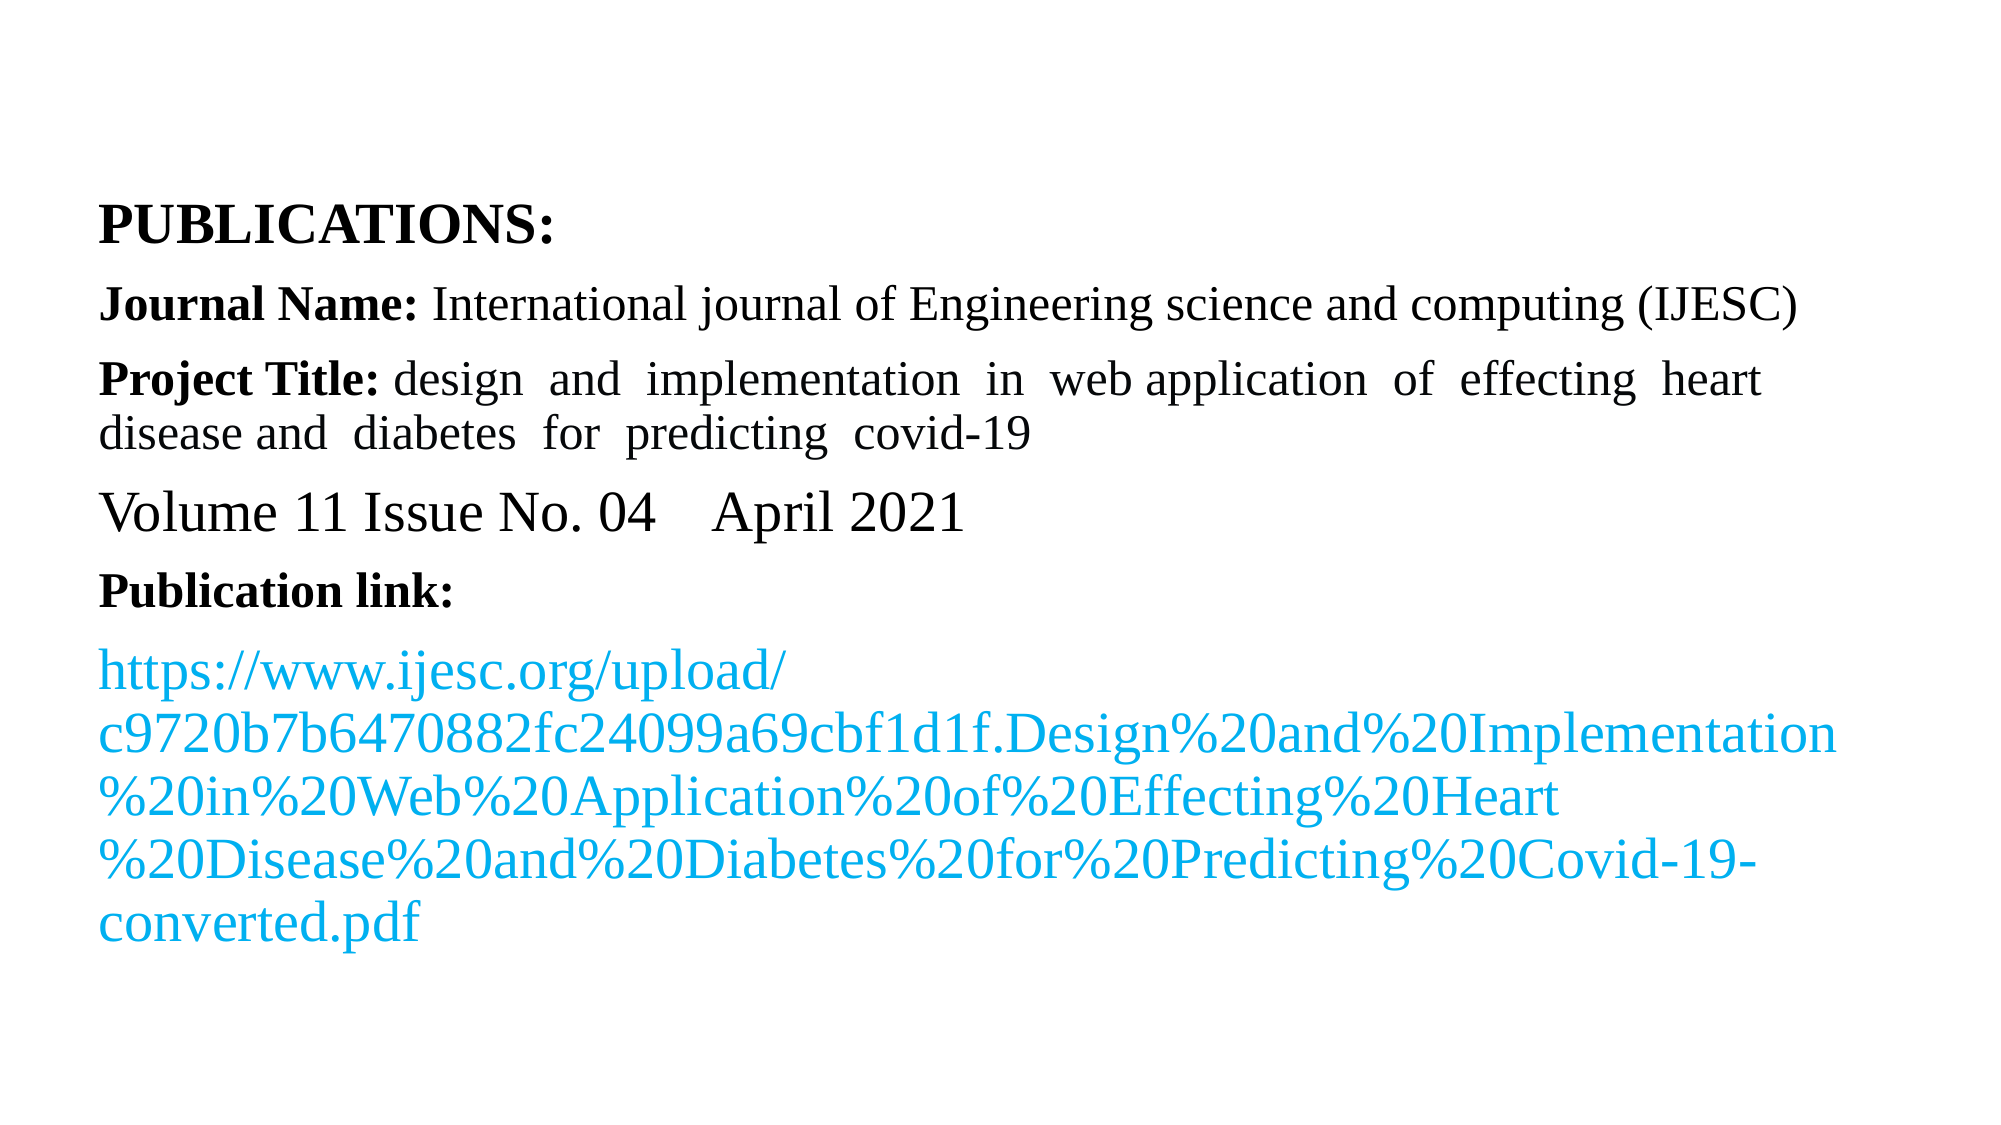

PUBLICATIONS:
Journal Name: International journal of Engineering science and computing (IJESC)
Project Title: design  and  implementation  in  web application  of  effecting  heart  disease and  diabetes  for  predicting  covid-19
Volume 11 Issue No. 04    April 2021
Publication link:
https://www.ijesc.org/upload/c9720b7b6470882fc24099a69cbf1d1f.Design%20and%20Implementation%20in%20Web%20Application%20of%20Effecting%20Heart%20Disease%20and%20Diabetes%20for%20Predicting%20Covid-19-converted.pdf